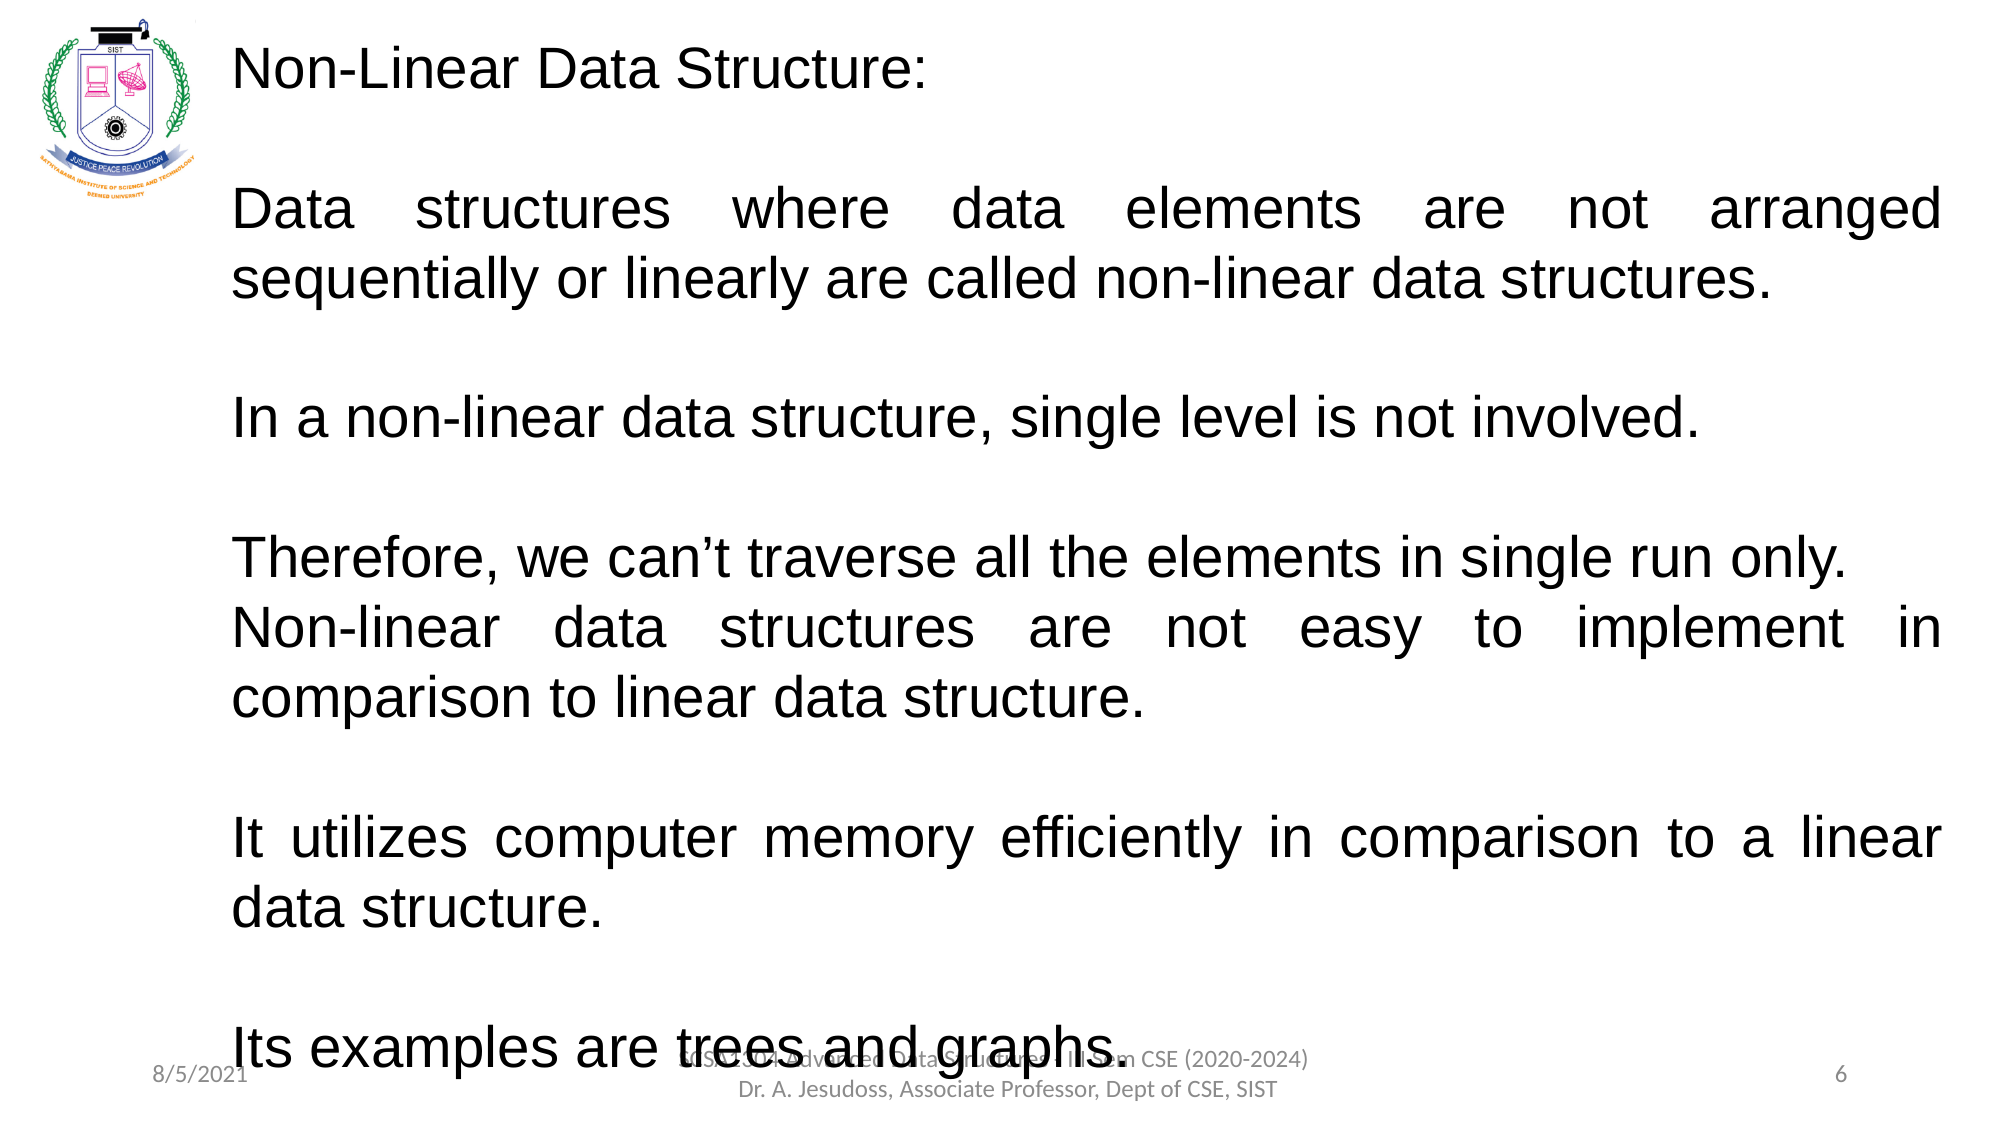

Non-Linear Data Structure:

Data structures where data elements are not arranged sequentially or linearly are called non-linear data structures.

In a non-linear data structure, single level is not involved.

Therefore, we can’t traverse all the elements in single run only.
Non-linear data structures are not easy to implement in comparison to linear data structure.

It utilizes computer memory efficiently in comparison to a linear data structure.

Its examples are trees and graphs.
8/5/2021
SCSA1304 Advanced Data Structures - III Sem CSE (2020-2024)      Dr. A. Jesudoss, Associate Professor, Dept of CSE, SIST
6